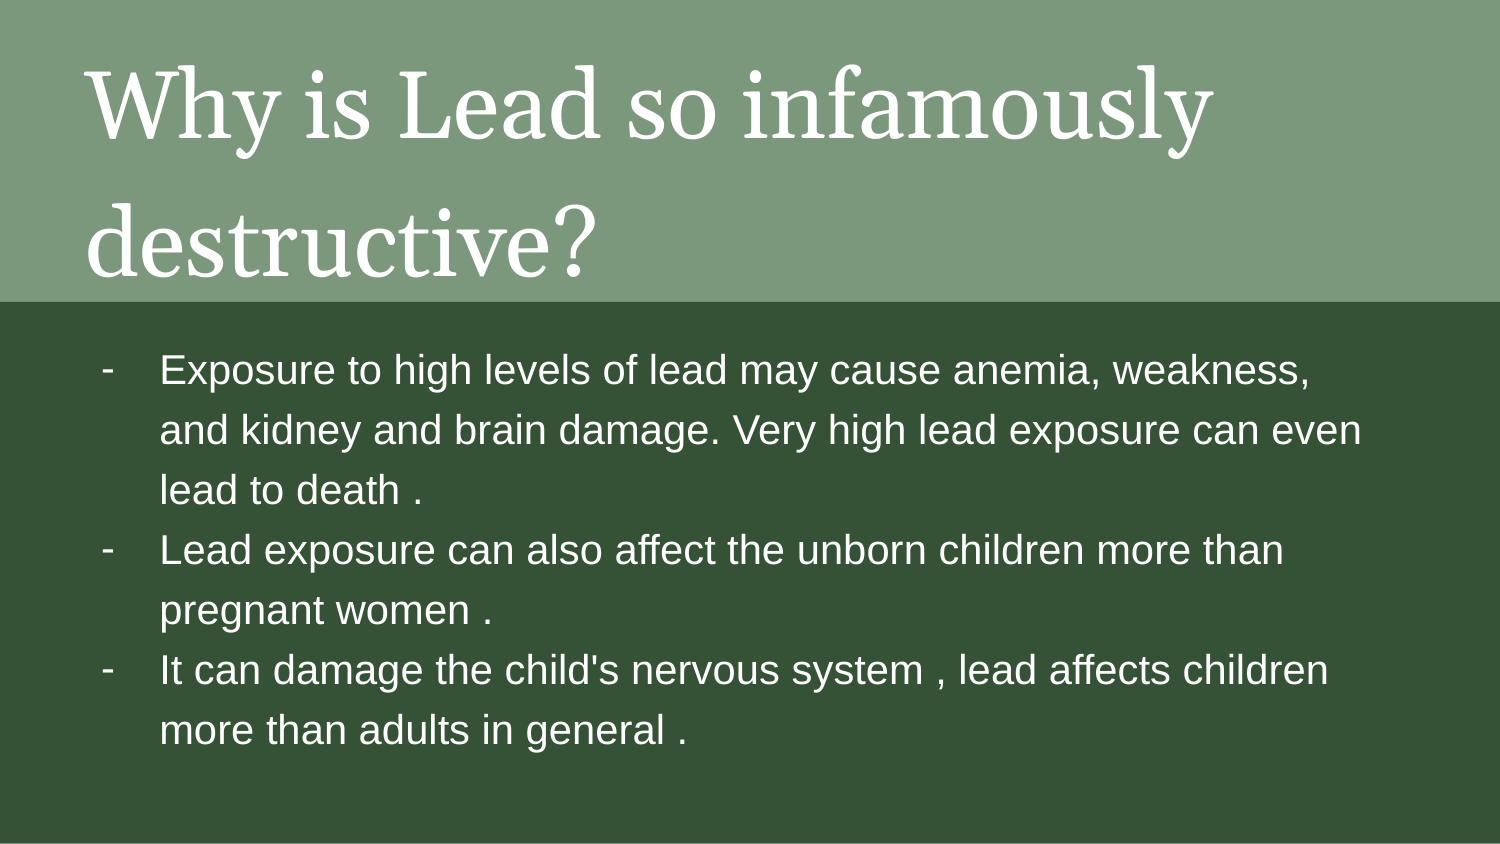

Why is Lead so infamously destructive?

Exposure to high levels of lead may cause anemia, weakness, and kidney and brain damage. Very high lead exposure can even lead to death .
Lead exposure can also affect the unborn children more than pregnant women .
It can damage the child's nervous system , lead affects children more than adults in general .